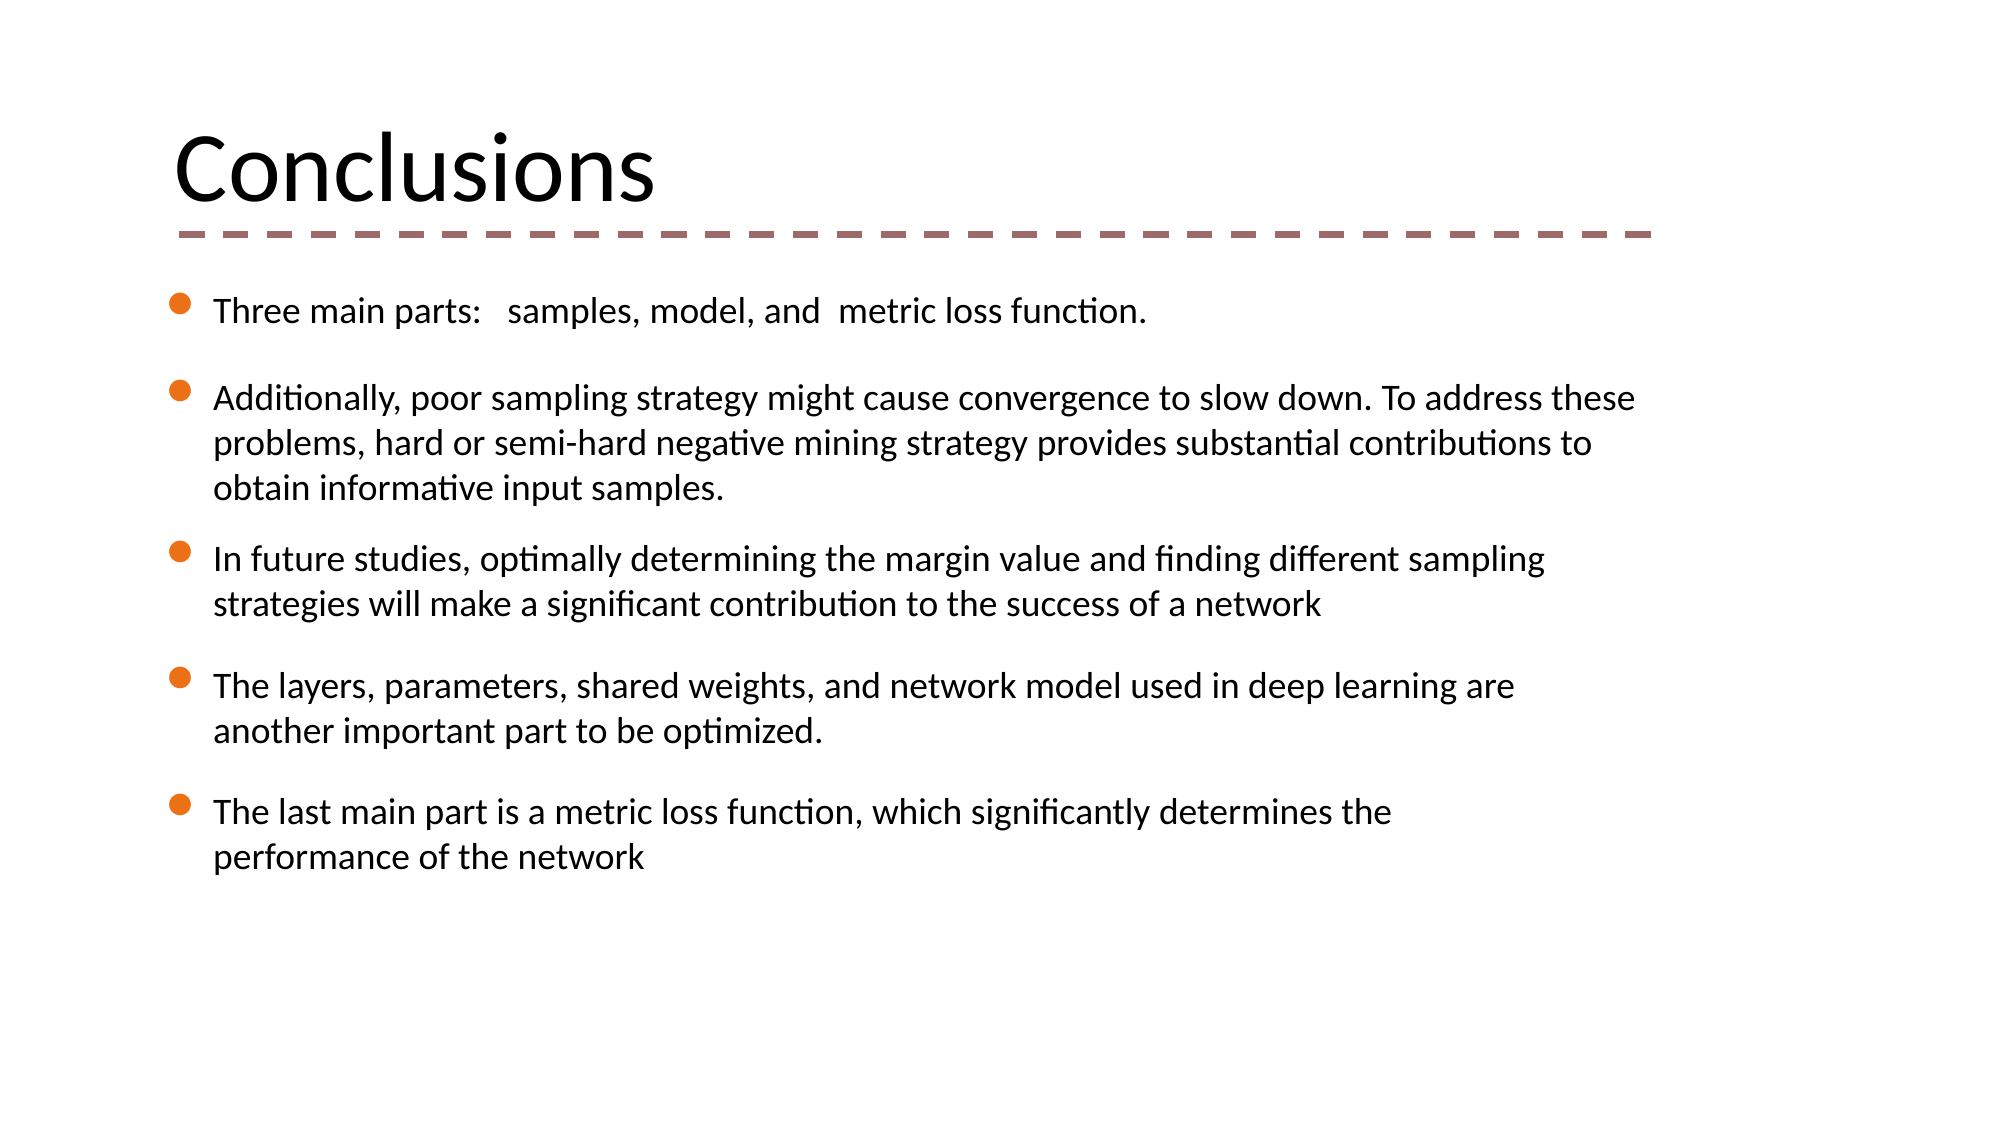

Conclusions
Three main parts:   samples, model, and  metric loss function.
Additionally, poor sampling strategy might cause convergence to slow down. To address these problems, hard or semi-hard negative mining strategy provides substantial contributions to obtain informative input samples.
In future studies, optimally determining the margin value and finding different sampling strategies will make a significant contribution to the success of a network
The layers, parameters, shared weights, and network model used in deep learning are another important part to be optimized.
The last main part is a metric loss function, which significantly determines the performance of the network